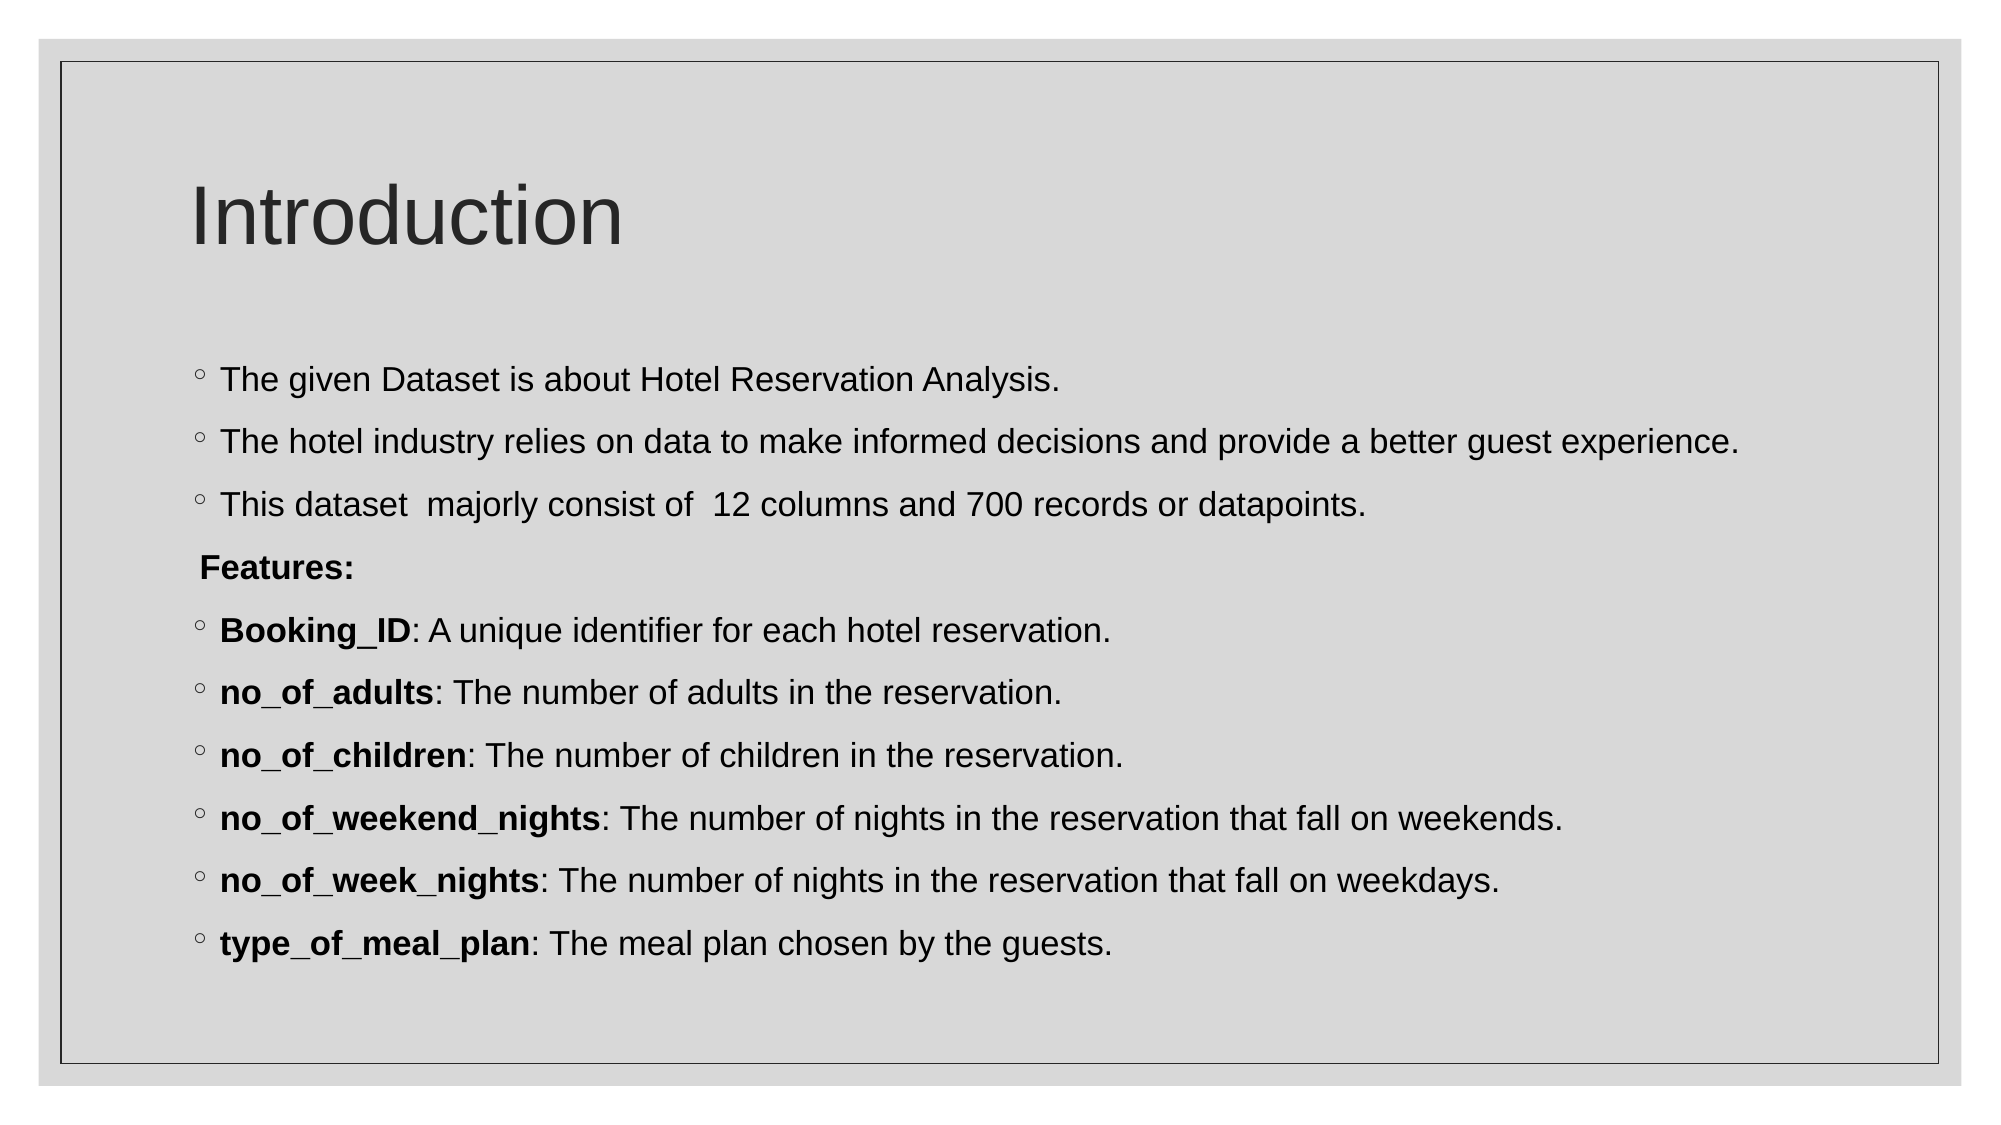

# Introduction
The given Dataset is about Hotel Reservation Analysis.
The hotel industry relies on data to make informed decisions and provide a better guest experience.
This dataset  majorly consist of  12 columns and 700 records or datapoints.
 Features:
Booking_ID: A unique identifier for each hotel reservation.
no_of_adults: The number of adults in the reservation.
no_of_children: The number of children in the reservation.
no_of_weekend_nights: The number of nights in the reservation that fall on weekends.
no_of_week_nights: The number of nights in the reservation that fall on weekdays.
type_of_meal_plan: The meal plan chosen by the guests.